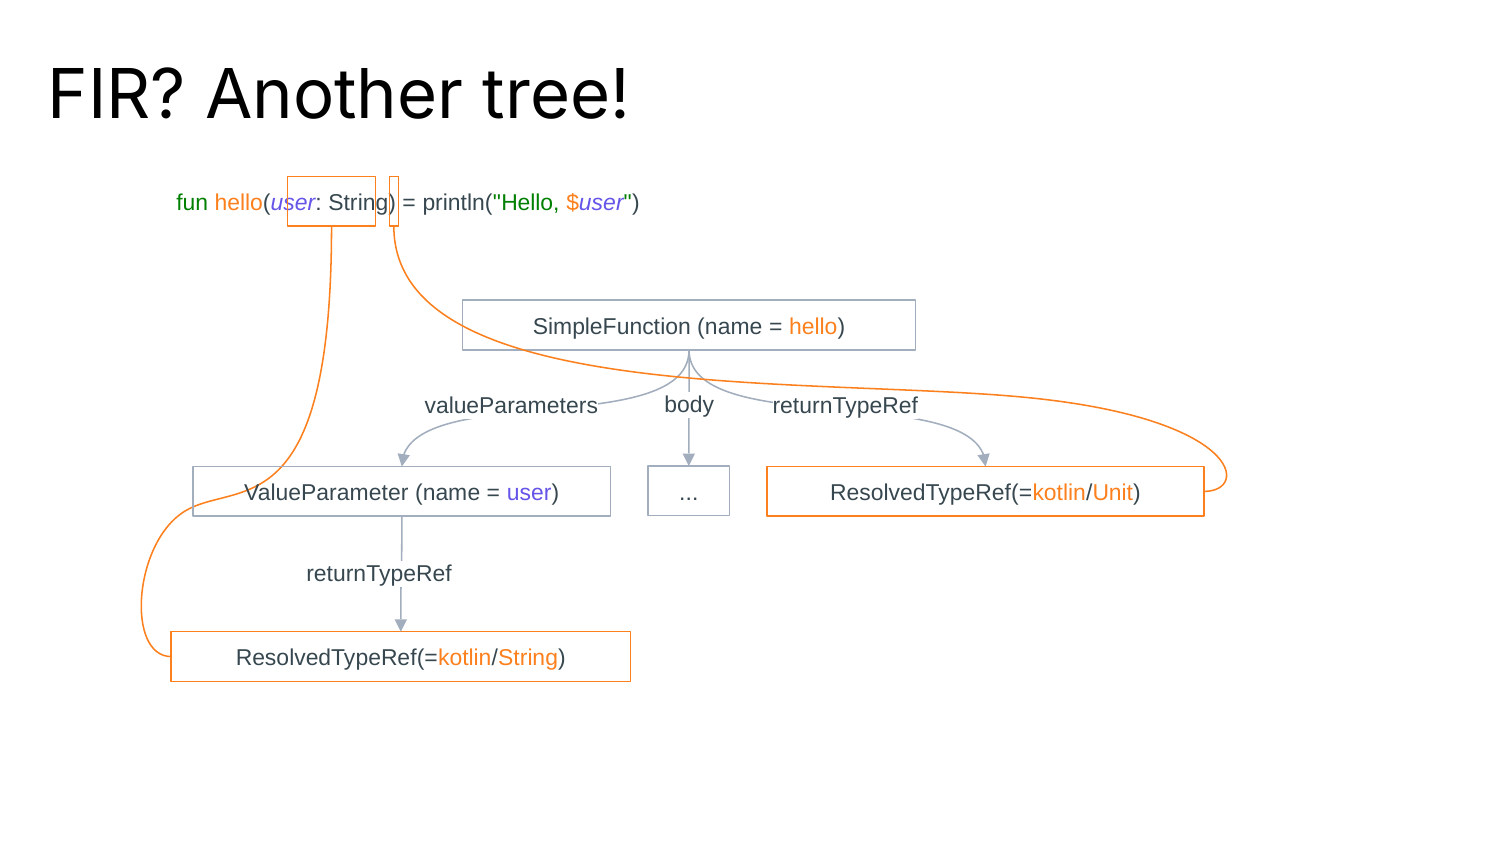

# FIR? Another tree!

fun hello(user: String) = println("Hello, $user")
SimpleFunction (name = hello)
body
valueParameters
returnTypeRef
...
ValueParameter (name = user)
ResolvedTypeRef(=kotlin/Unit)
returnTypeRef
ResolvedTypeRef(=kotlin/String)